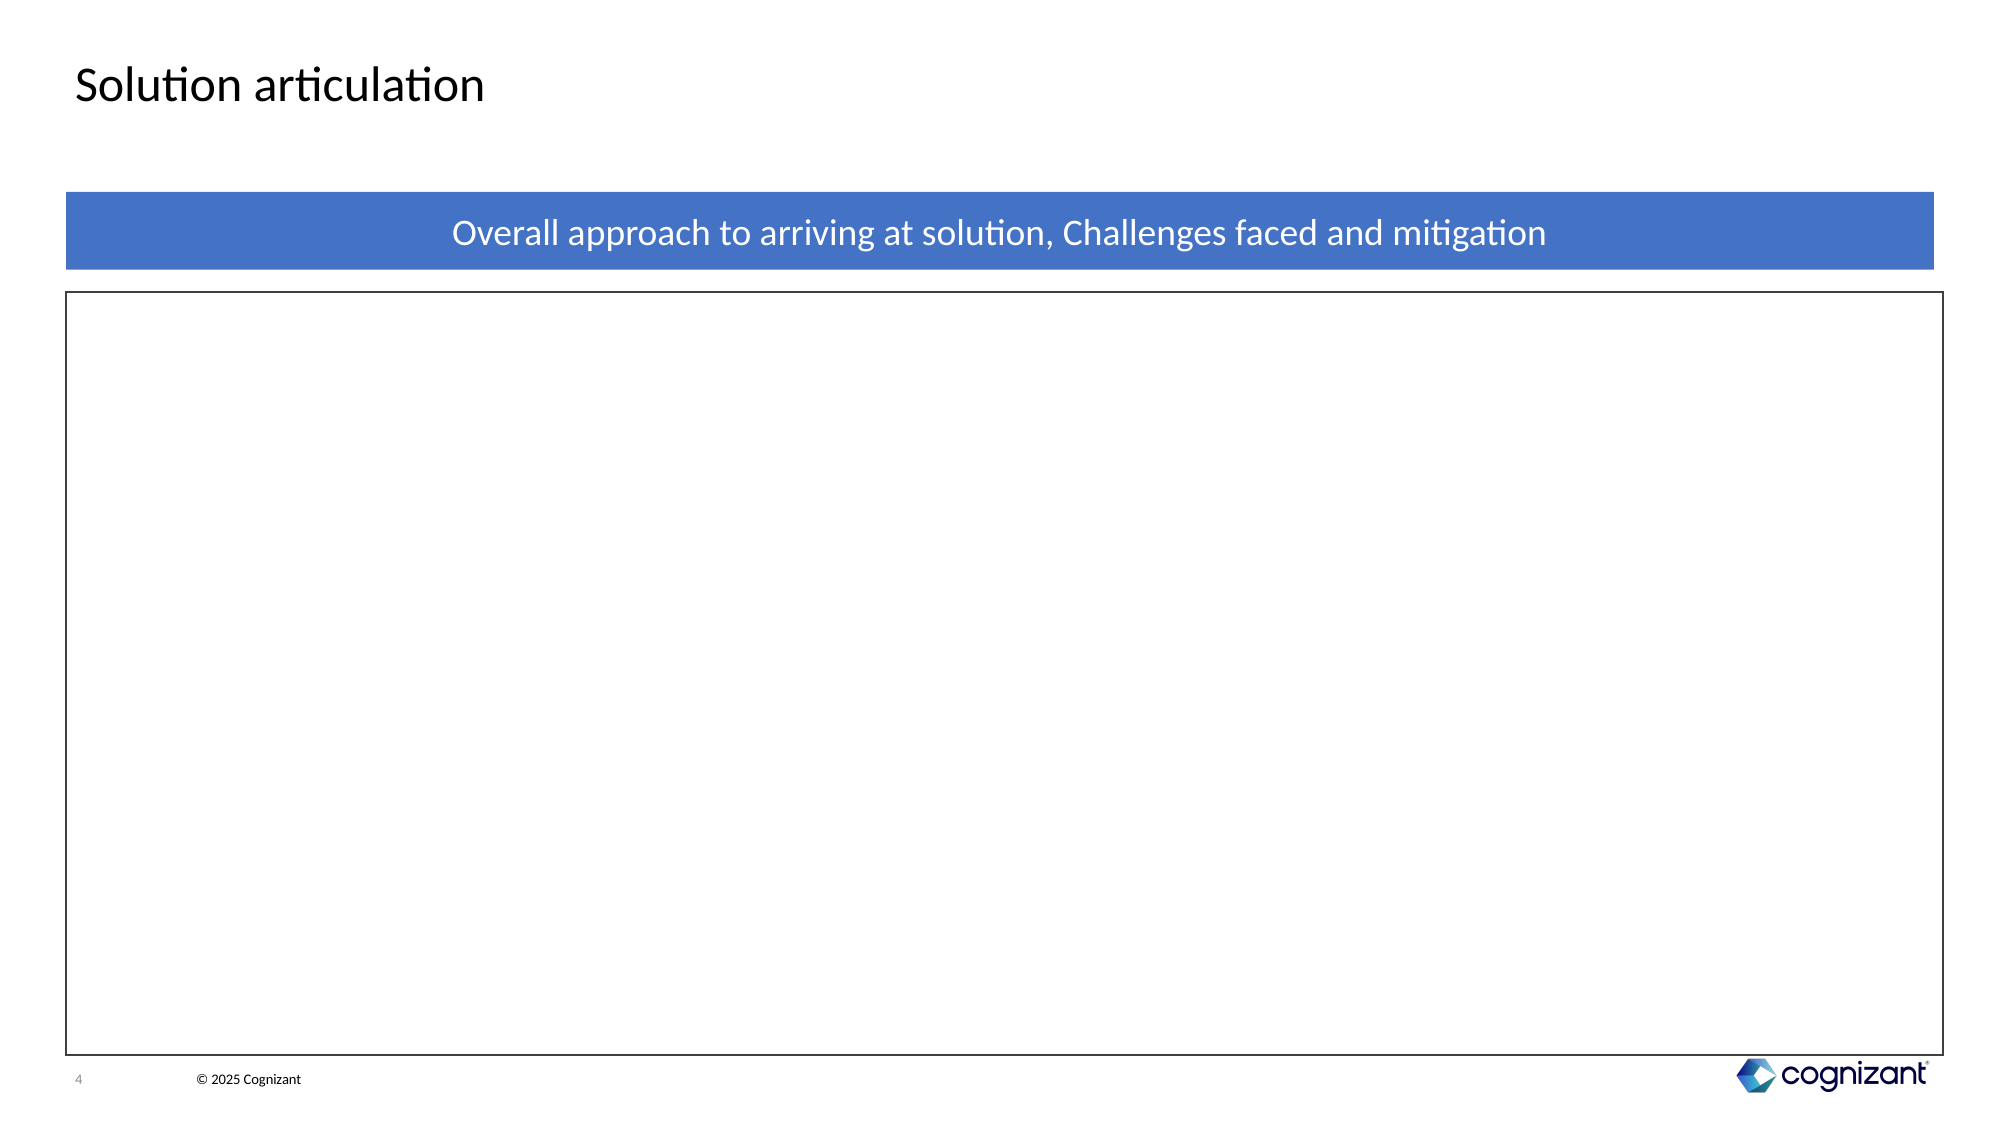

# Solution articulation
Overall approach to arriving at solution, Challenges faced and mitigation

4